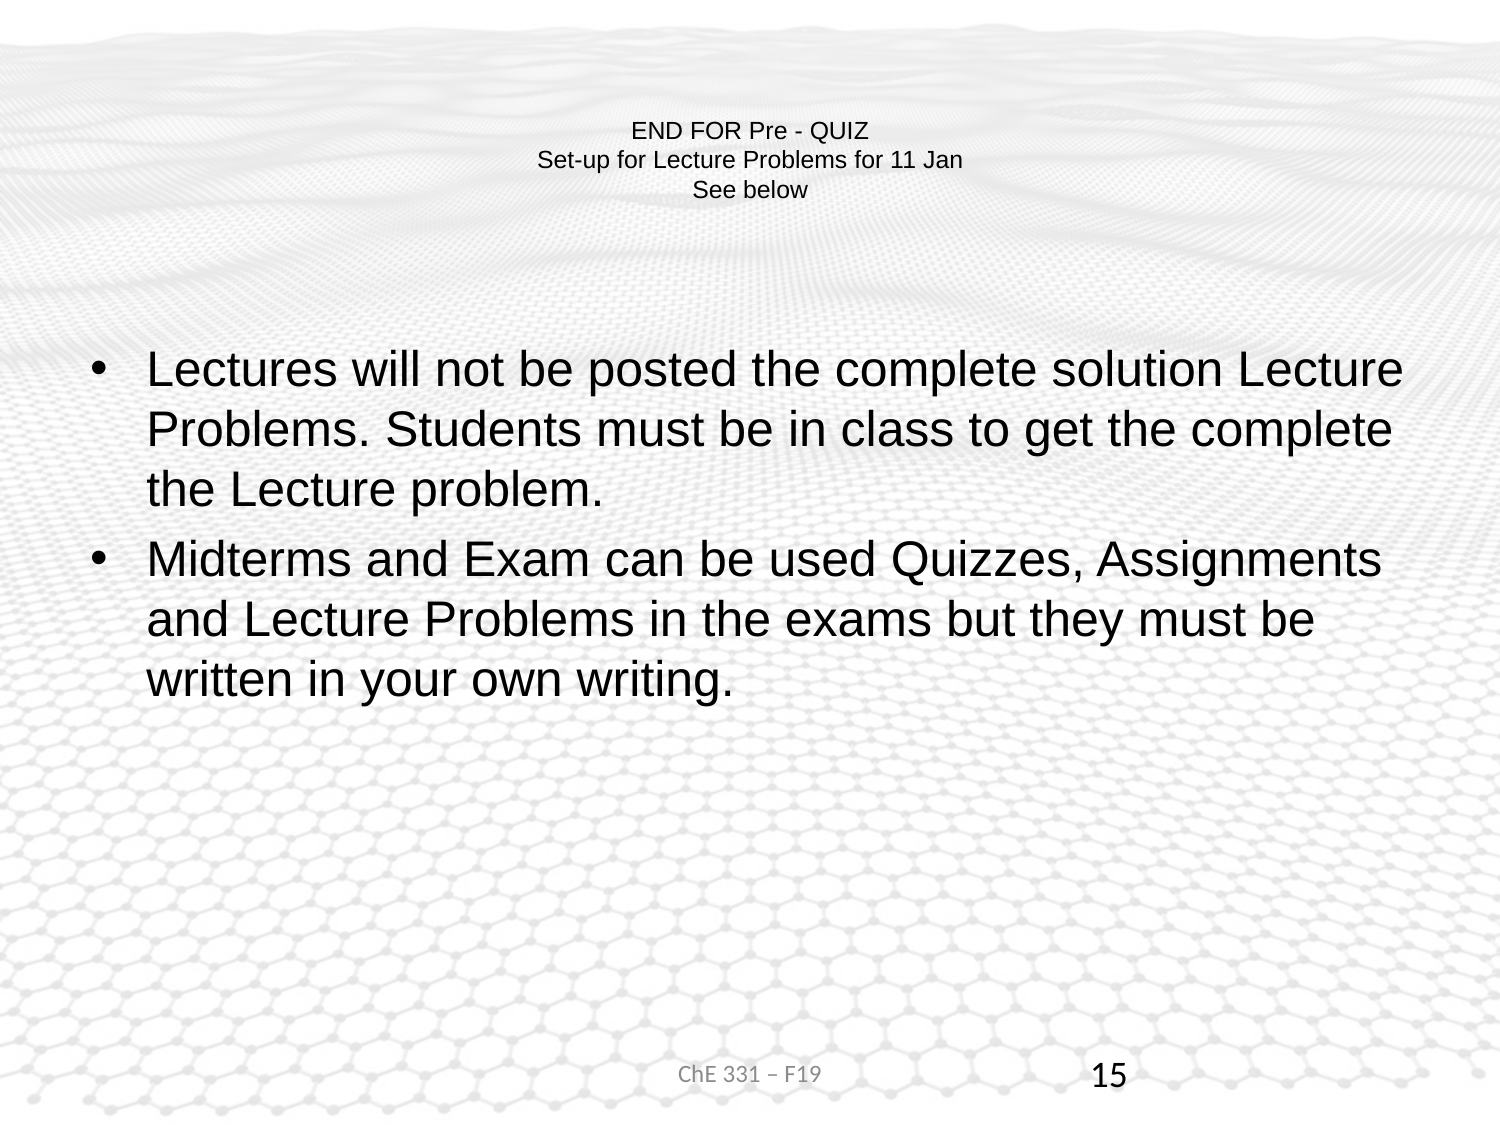

# END FOR Pre - QUIZ Set-up for Lecture Problems for 11 Jan See below

Lectures will not be posted the complete solution Lecture Problems. Students must be in class to get the complete the Lecture problem.
Midterms and Exam can be used Quizzes, Assignments and Lecture Problems in the exams but they must be written in your own writing.
ChE 331 – F19
15